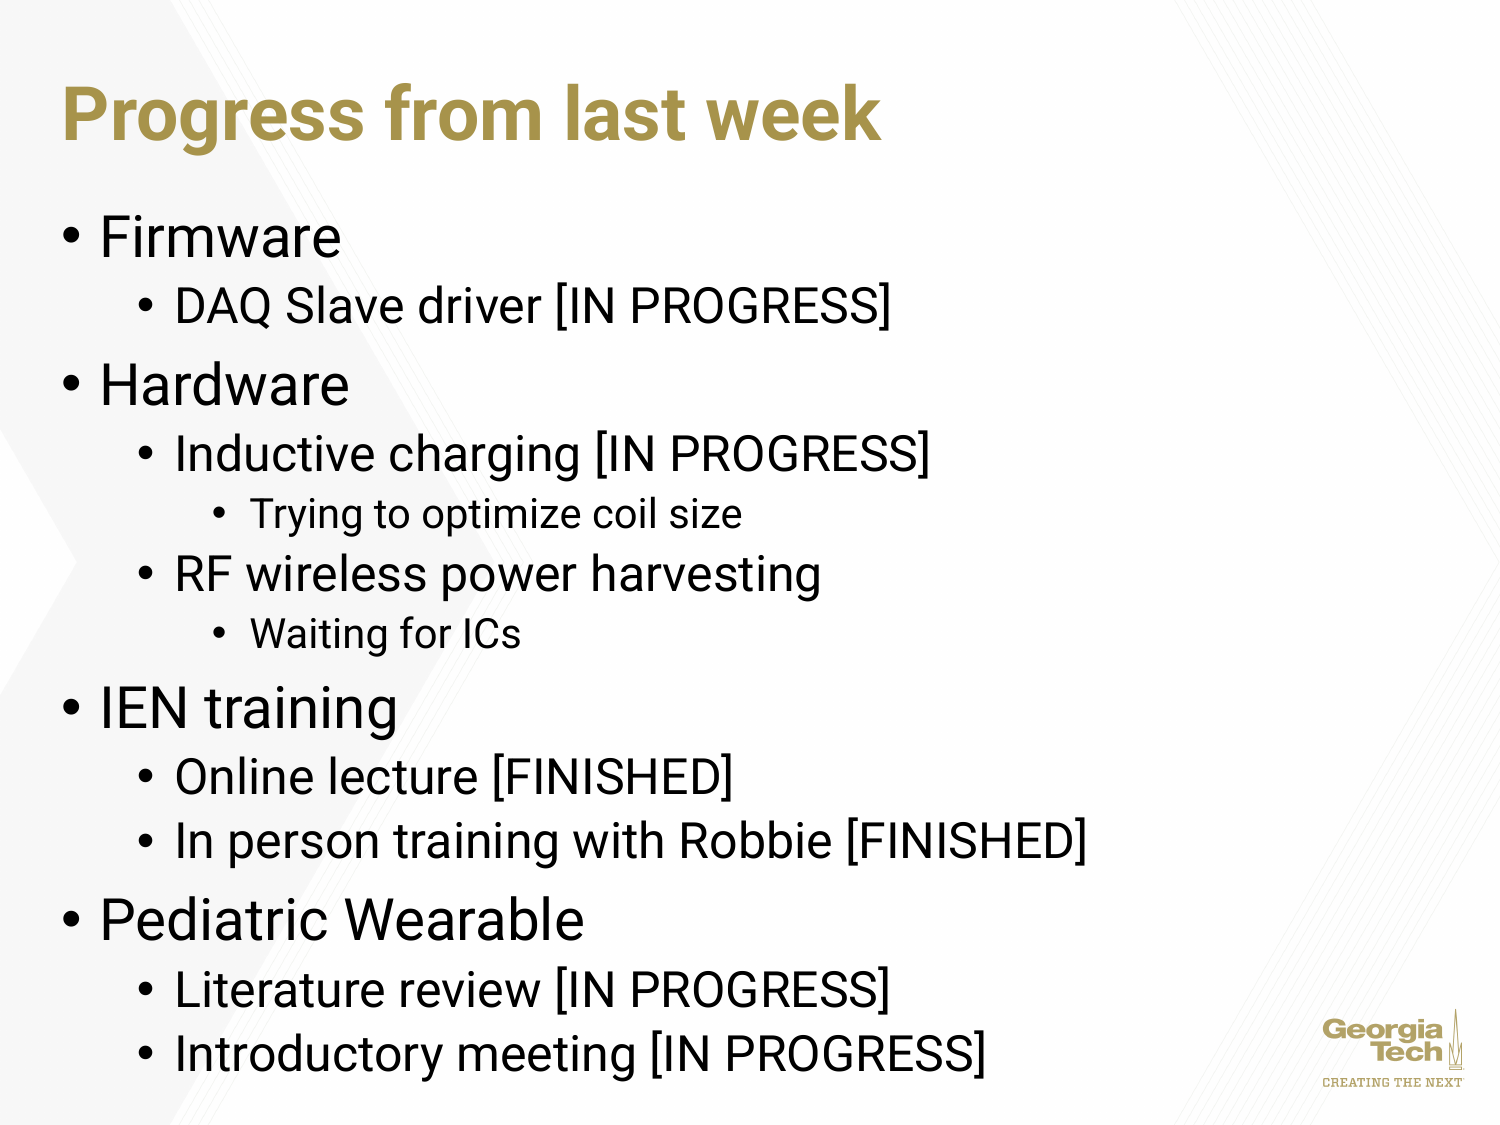

# Progress from last week
Firmware
DAQ Slave driver [IN PROGRESS]
Hardware
Inductive charging [IN PROGRESS]
Trying to optimize coil size
RF wireless power harvesting
Waiting for ICs
IEN training
Online lecture [FINISHED]
In person training with Robbie [FINISHED]
Pediatric Wearable
Literature review [IN PROGRESS]
Introductory meeting [IN PROGRESS]